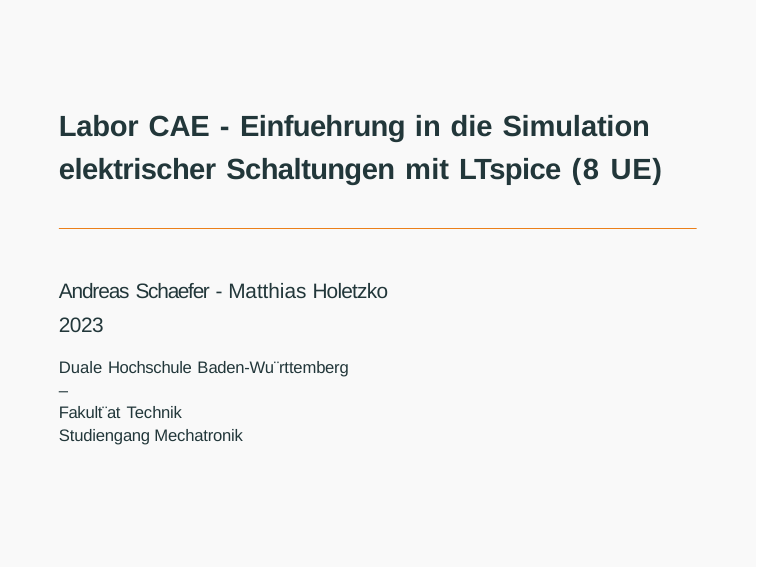

# Labor CAE - Einfuehrung in die Simulation elektrischer Schaltungen mit LTspice (8 UE)

Andreas Schaefer - Matthias Holetzko 2023

Duale Hochschule Baden-Wu¨rttemberg
–
Fakult¨at Technik Studiengang Mechatronik